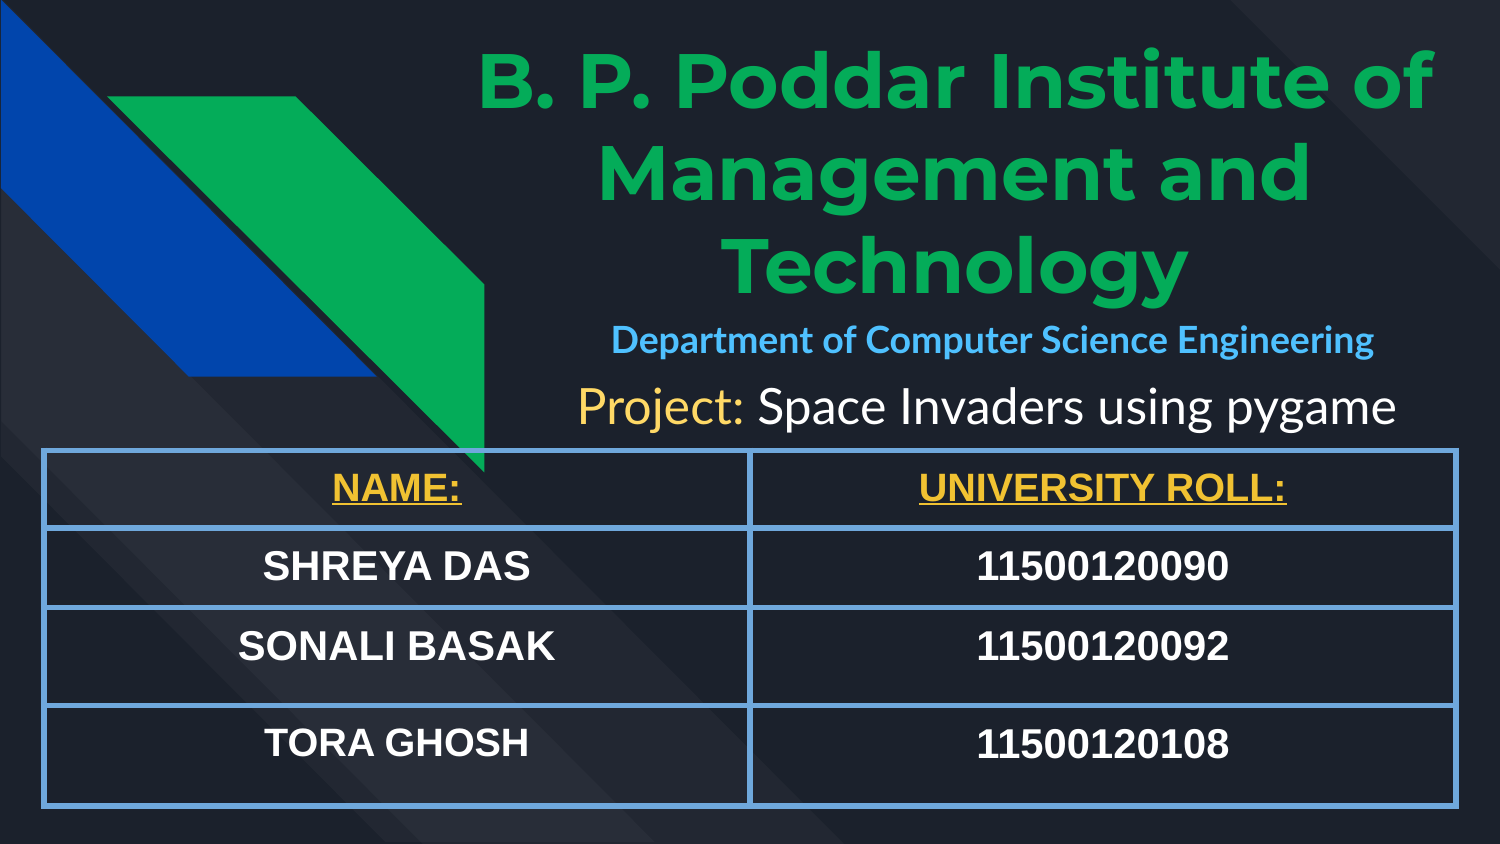

# B. P. Poddar Institute of Management and Technology
Department of Computer Science Engineering
Project: Space Invaders using pygame
| NAME: | UNIVERSITY ROLL: |
| --- | --- |
| SHREYA DAS | 11500120090 |
| SONALI BASAK | 11500120092 |
| TORA GHOSH | 11500120108 |